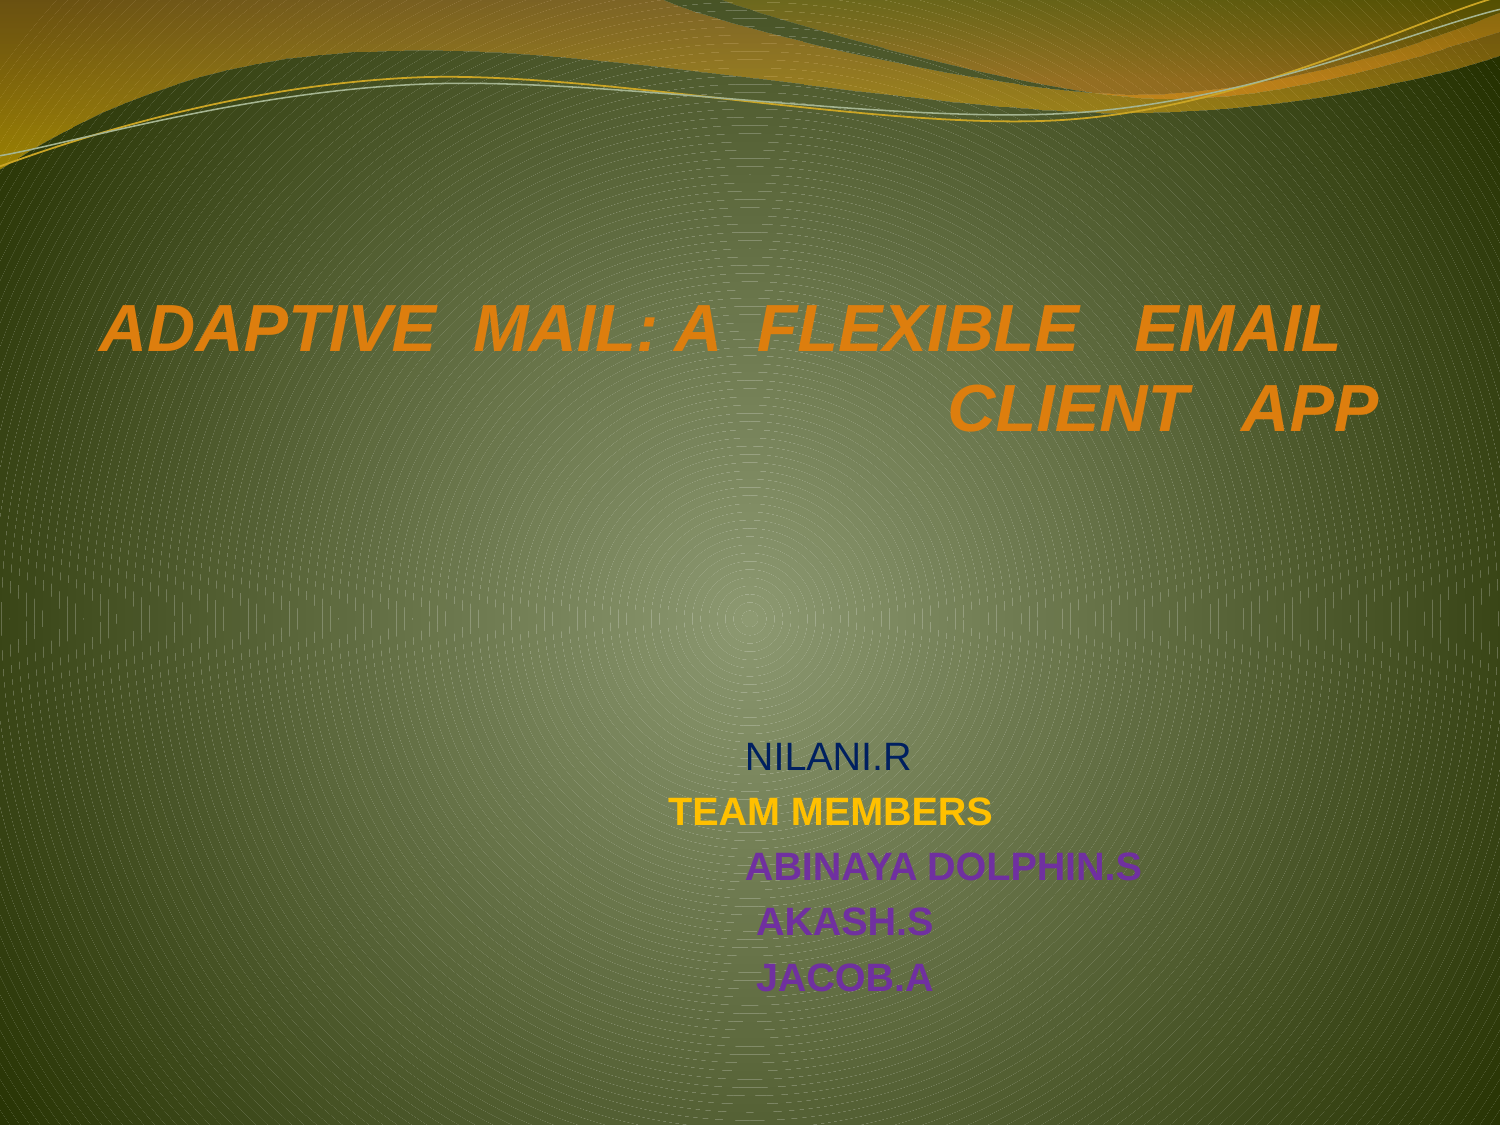

# ADAPTIVE  MAIL: A  FLEXIBLE   EMAIL   CLIENT   APP

       NILANI.R
TEAM MEMBERS
       ABINAYA DOLPHIN.S
        AKASH.S
        JACOB.A